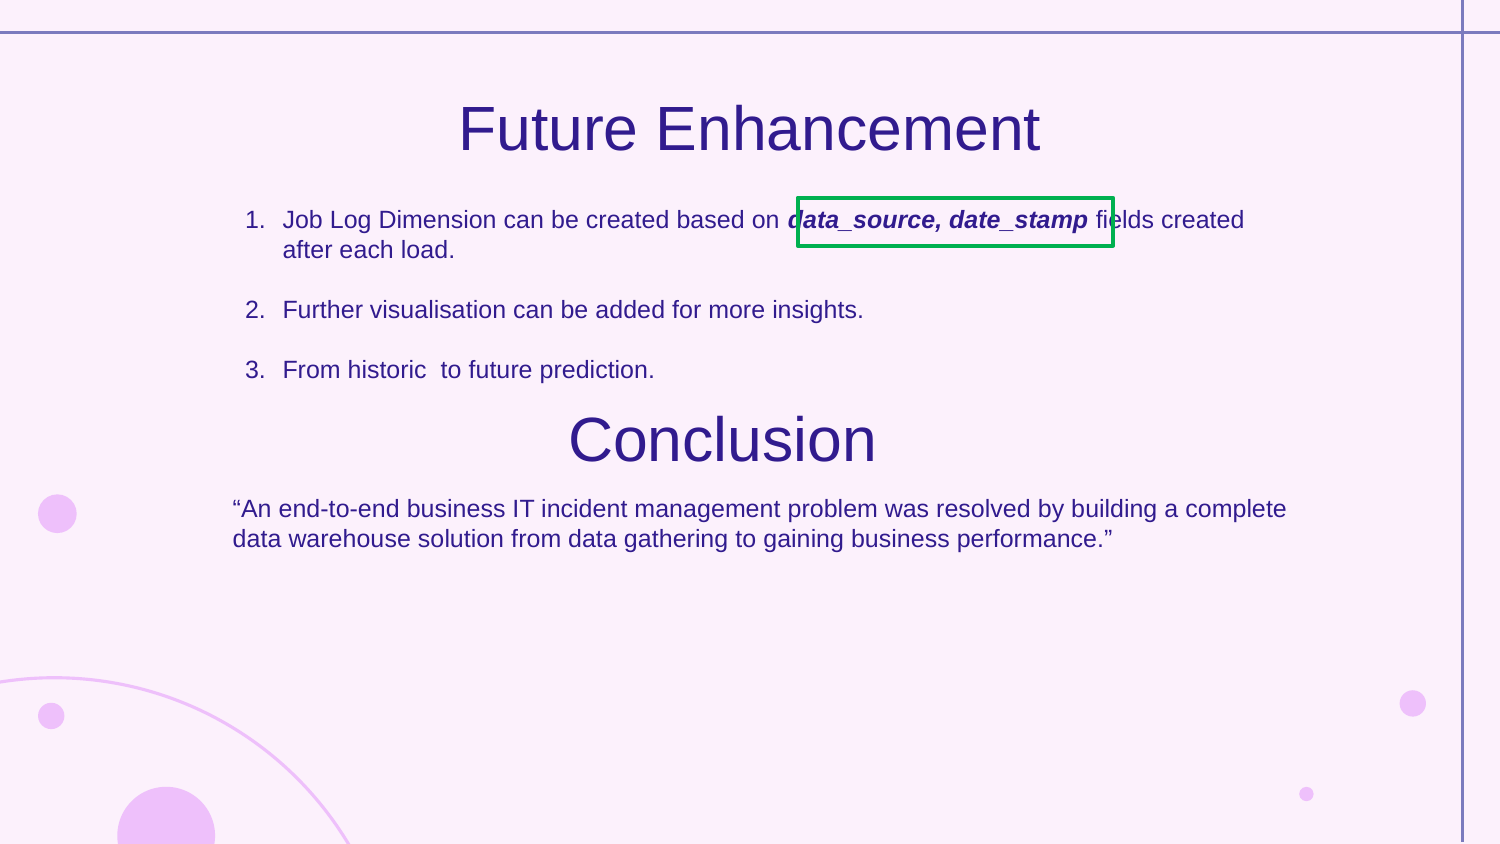

# Future Enhancement
Job Log Dimension can be created based on data_source, date_stamp fields created after each load.

Further visualisation can be added for more insights.
From historic  to future prediction.

Conclusion
“An end-to-end business IT incident management problem was resolved by building a complete data warehouse solution from data gathering to gaining business performance.”